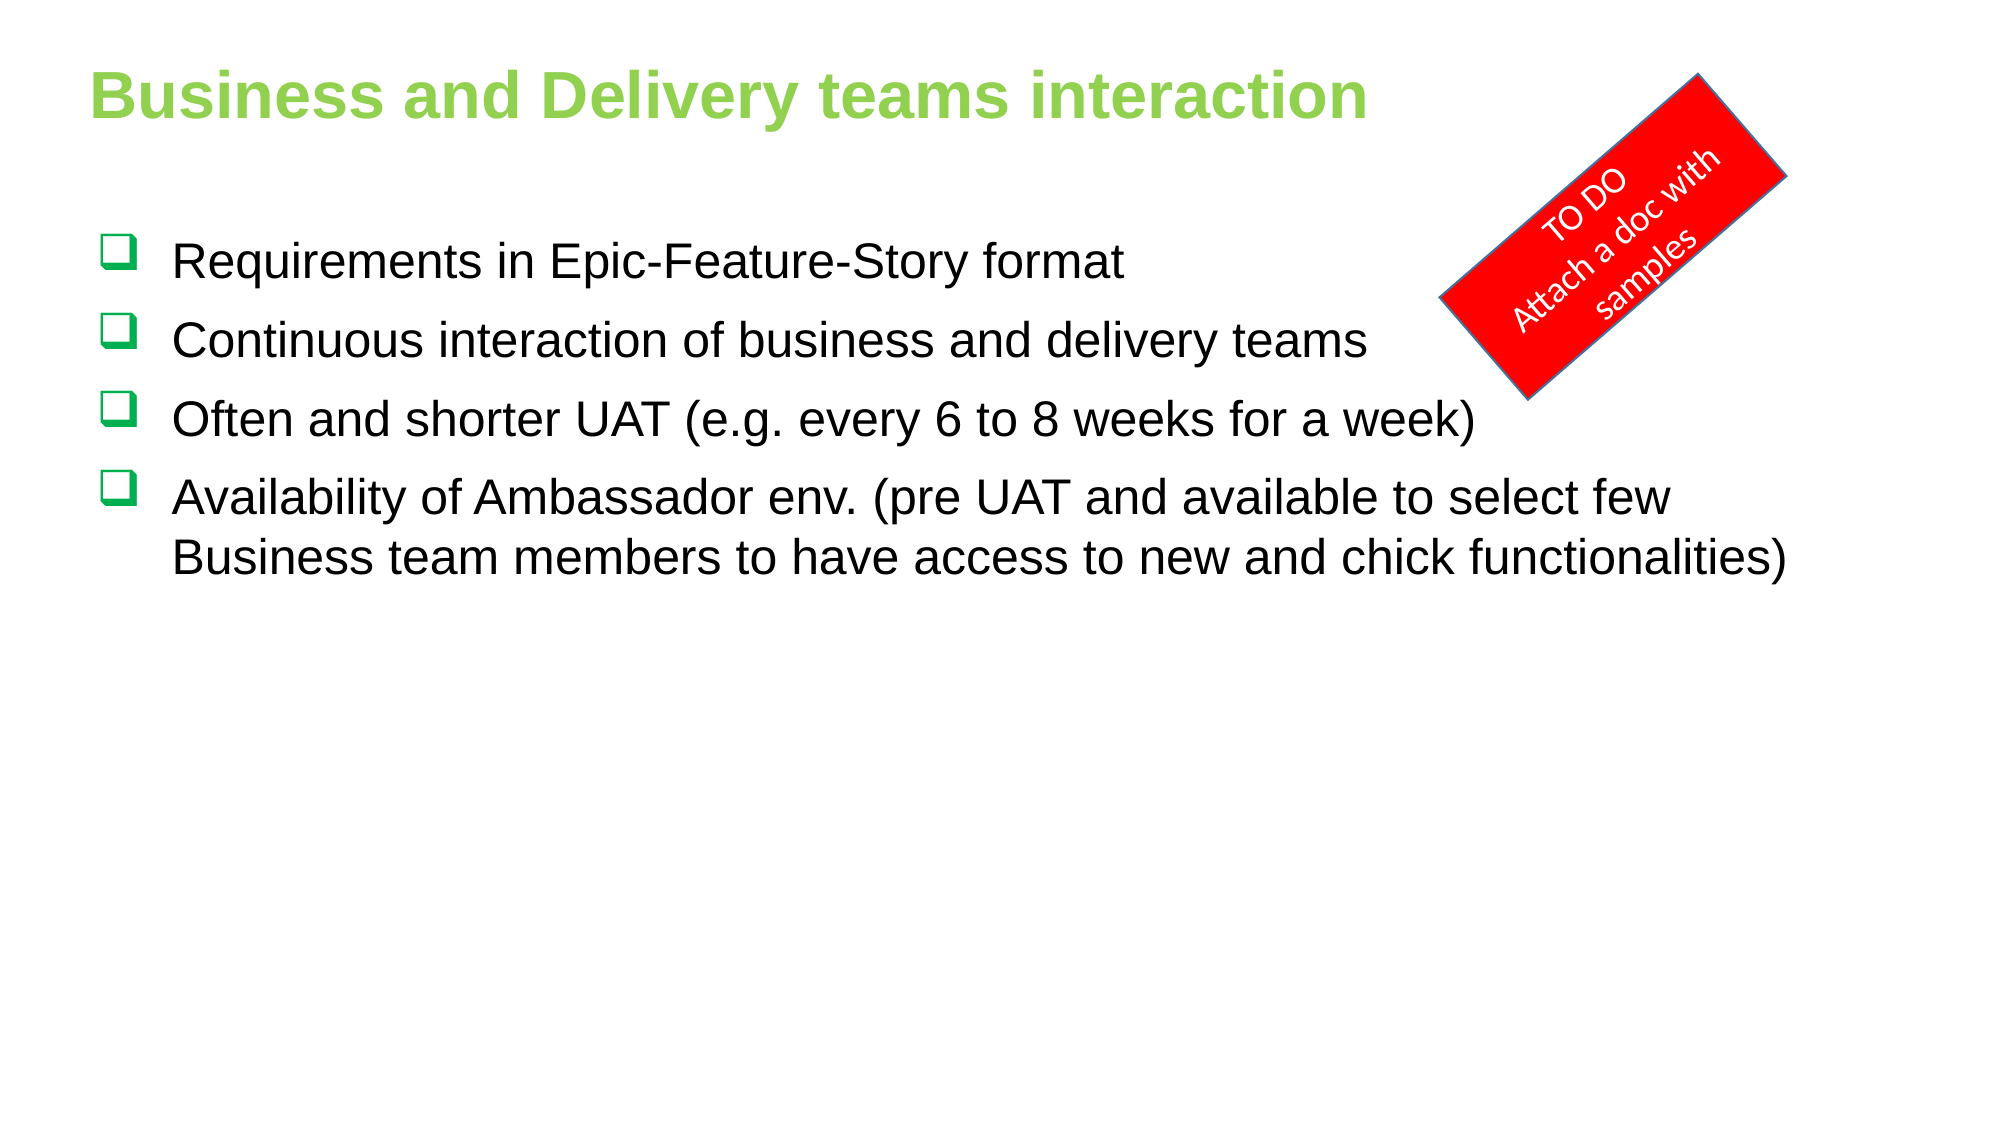

Business and Delivery teams interaction
TO DO
Attach a doc with samples
Requirements in Epic-Feature-Story format
Continuous interaction of business and delivery teams
Often and shorter UAT (e.g. every 6 to 8 weeks for a week)
Availability of Ambassador env. (pre UAT and available to select few Business team members to have access to new and chick functionalities)